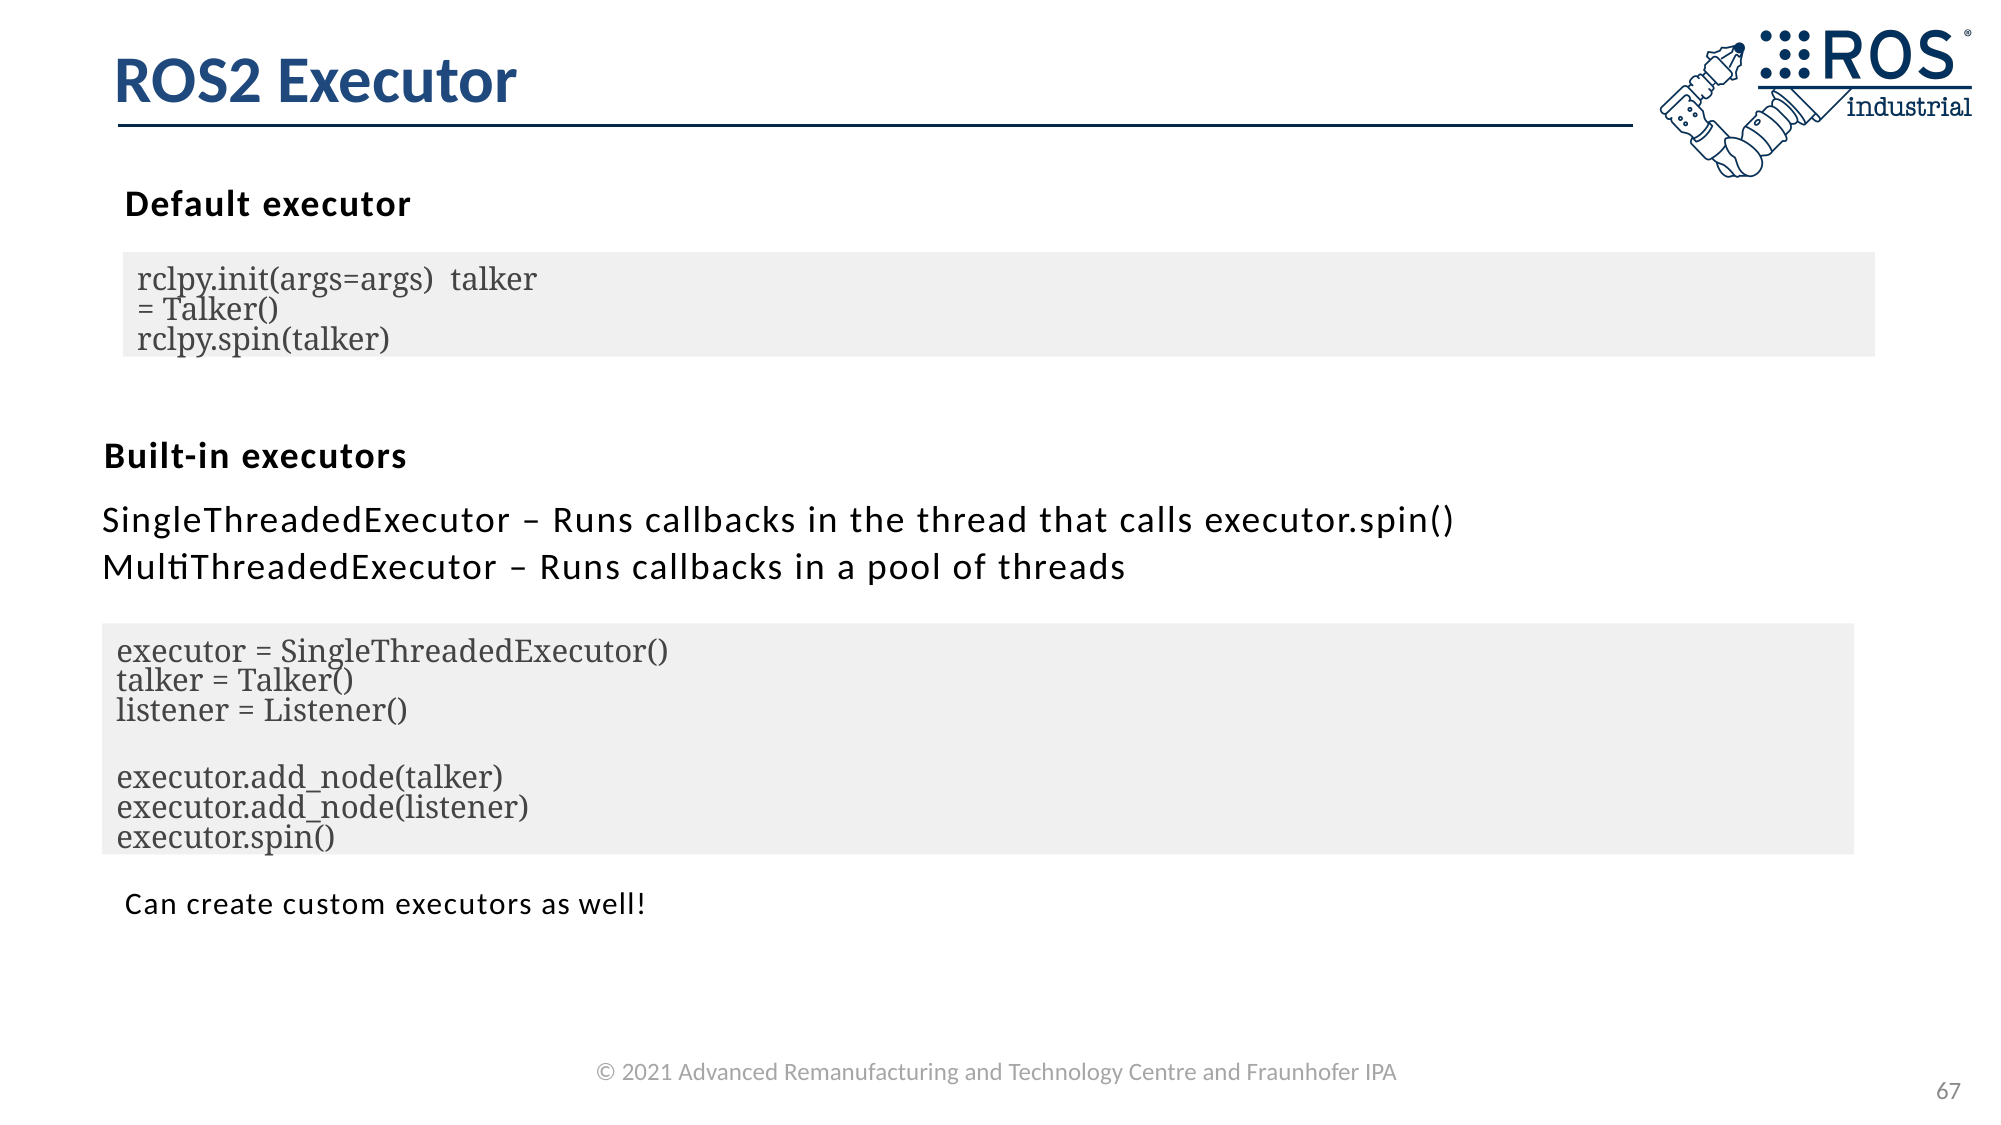

# ROS2 Executor
Default executor
rclpy.init(args=args)  talker = Talker()  rclpy.spin(talker)
Built-in executors
SingleThreadedExecutor – Runs callbacks in the thread that calls executor.spin()
MultiThreadedExecutor – Runs callbacks in a pool of threads

executor = SingleThreadedExecutor()  talker = Talker()
listener = Listener()

executor.add_node(talker)  executor.add_node(listener)  executor.spin()
Can create custom executors as well!
67